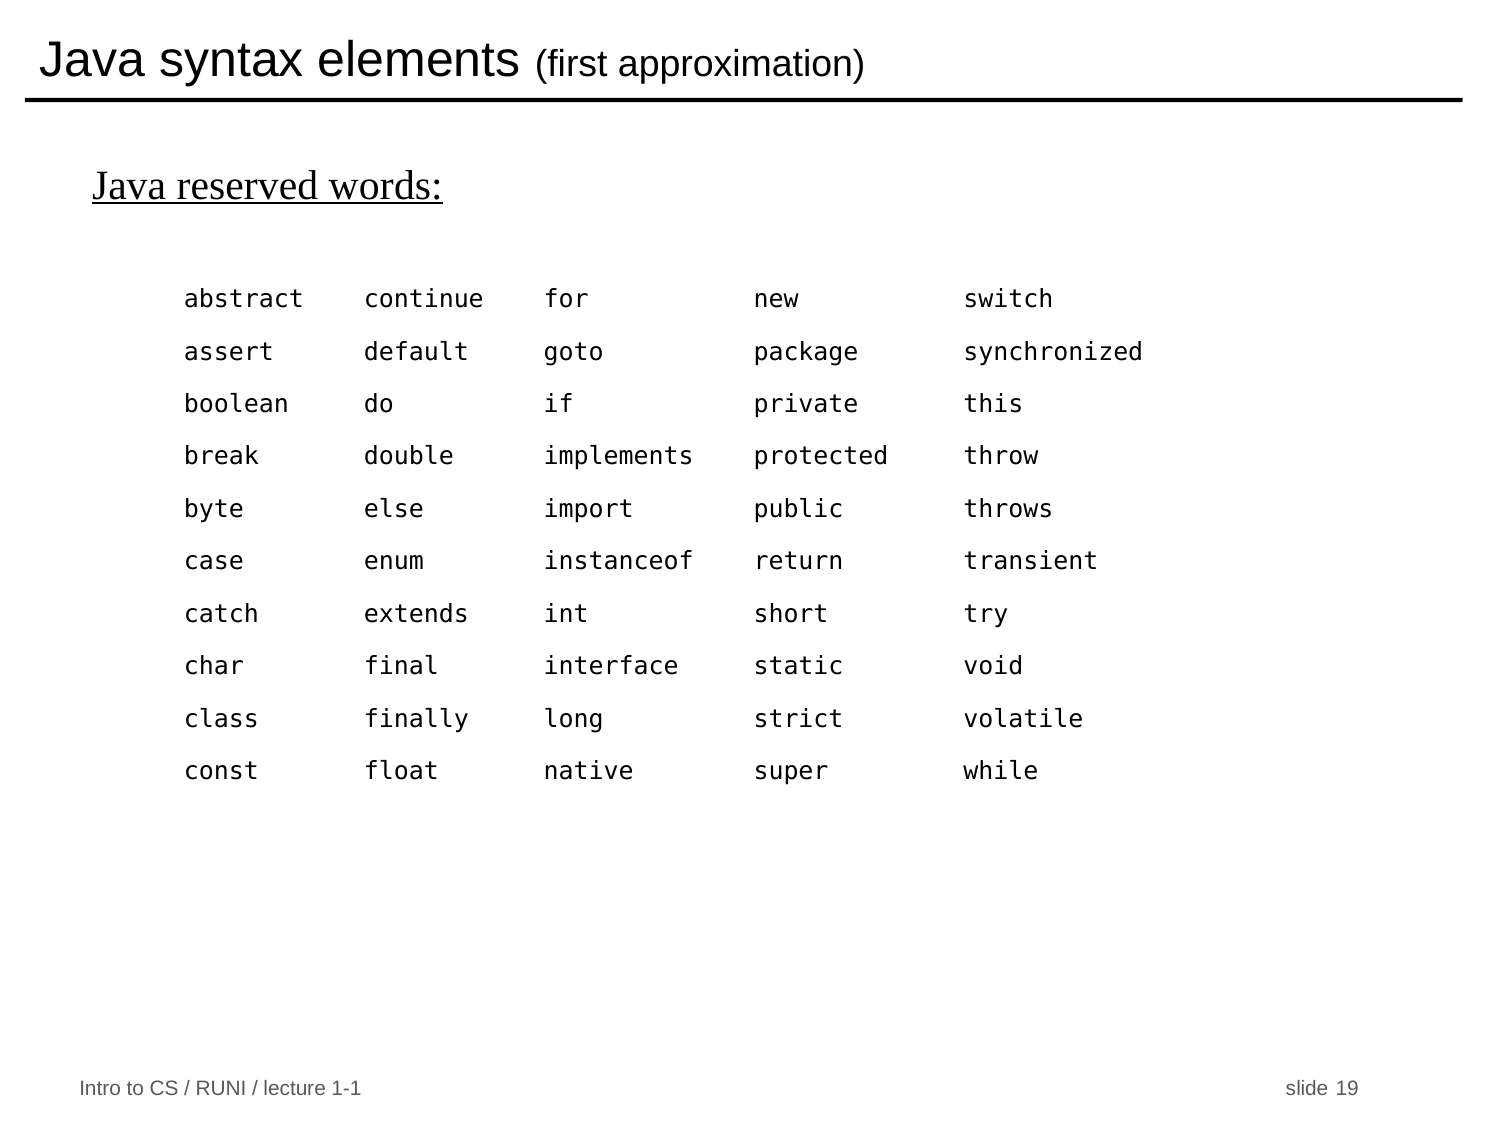

# Java syntax elements (first approximation)
Java reserved words:
abstract    continue    for           new           switch
assert      default     goto          package       synchronized
boolean     do          if            private       this
break       double      implements    protected     throw
byte        else        import        public        throws
case        enum        instanceof    return        transient
catch       extends     int           short         try
char        final       interface     static        void
class       finally     long          strict        volatile
const       float       native        super         while